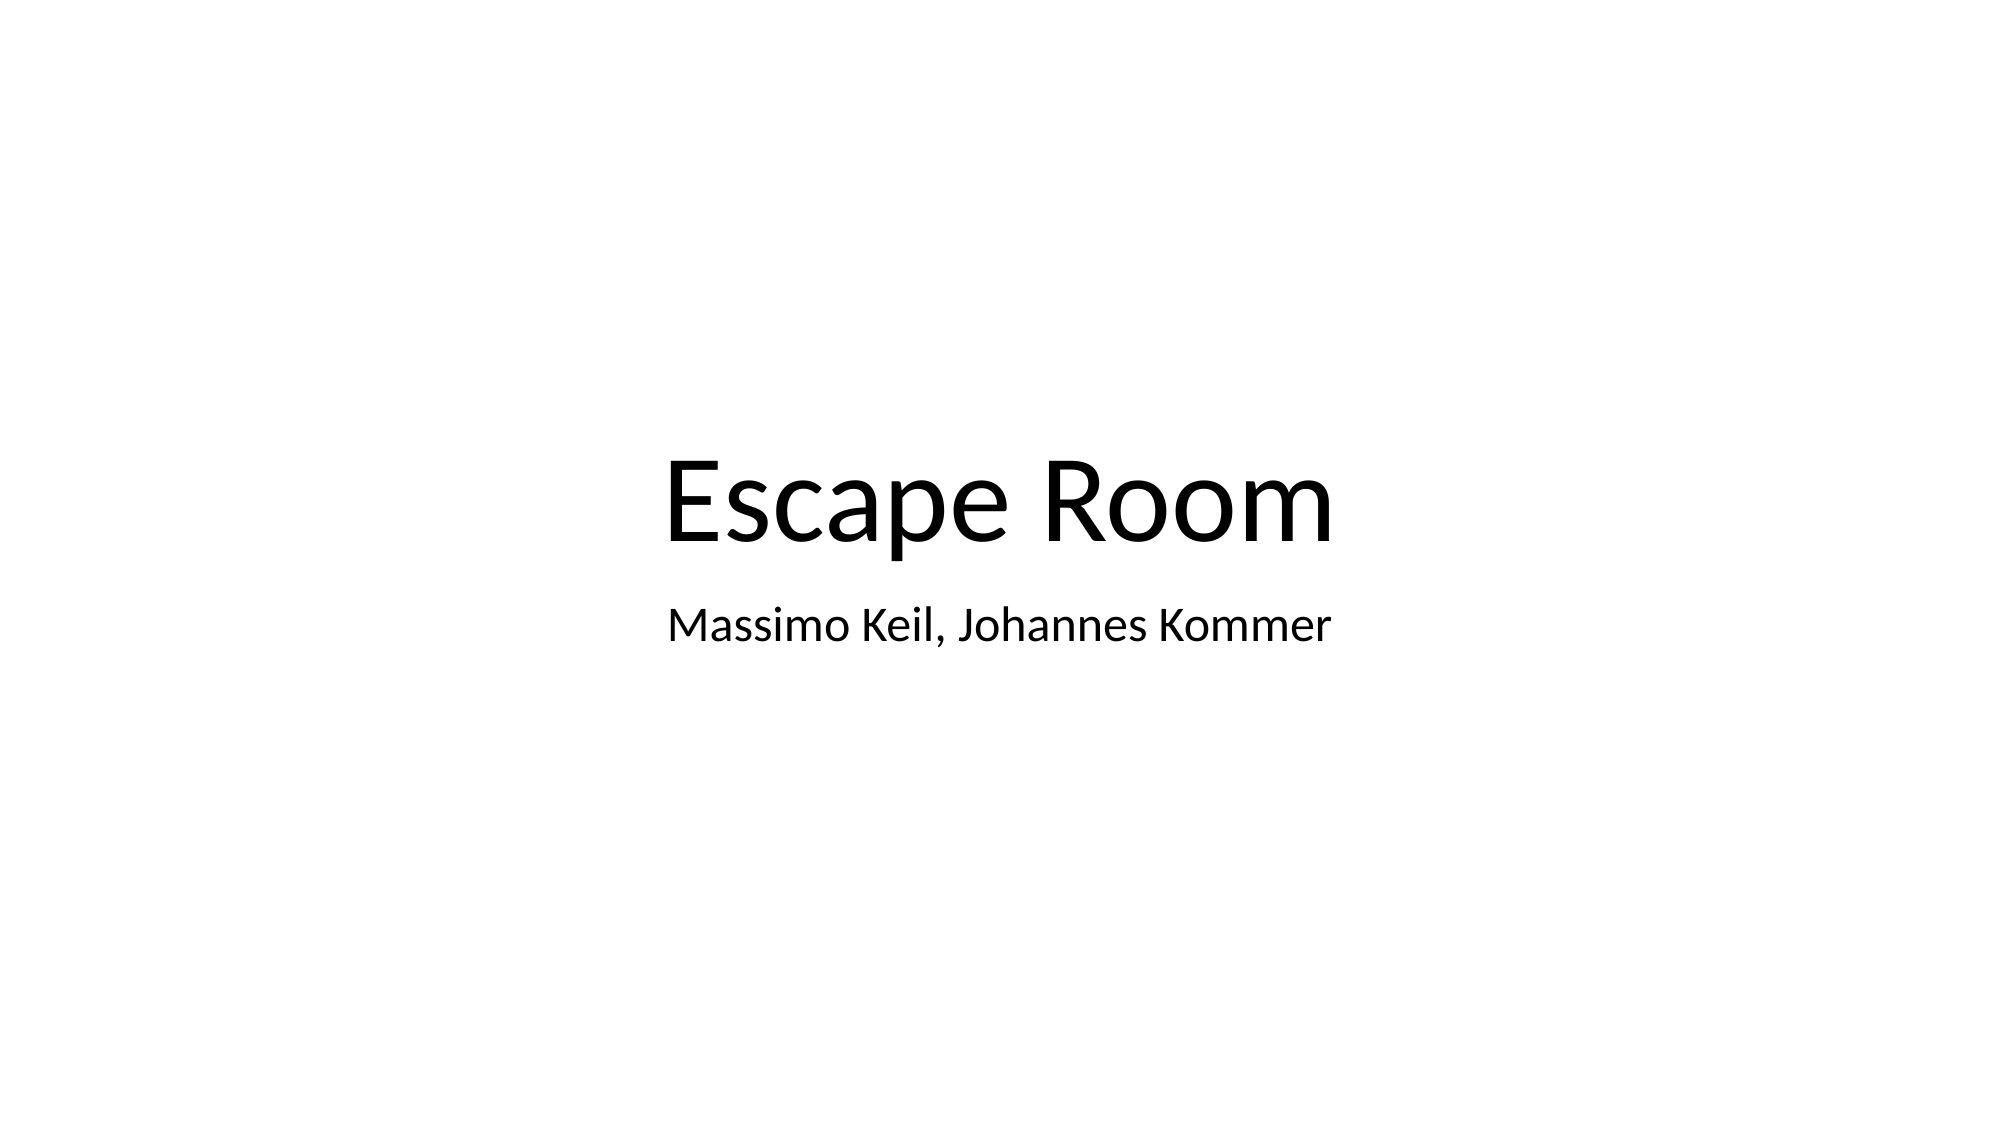

# Escape Room
Massimo Keil, Johannes Kommer